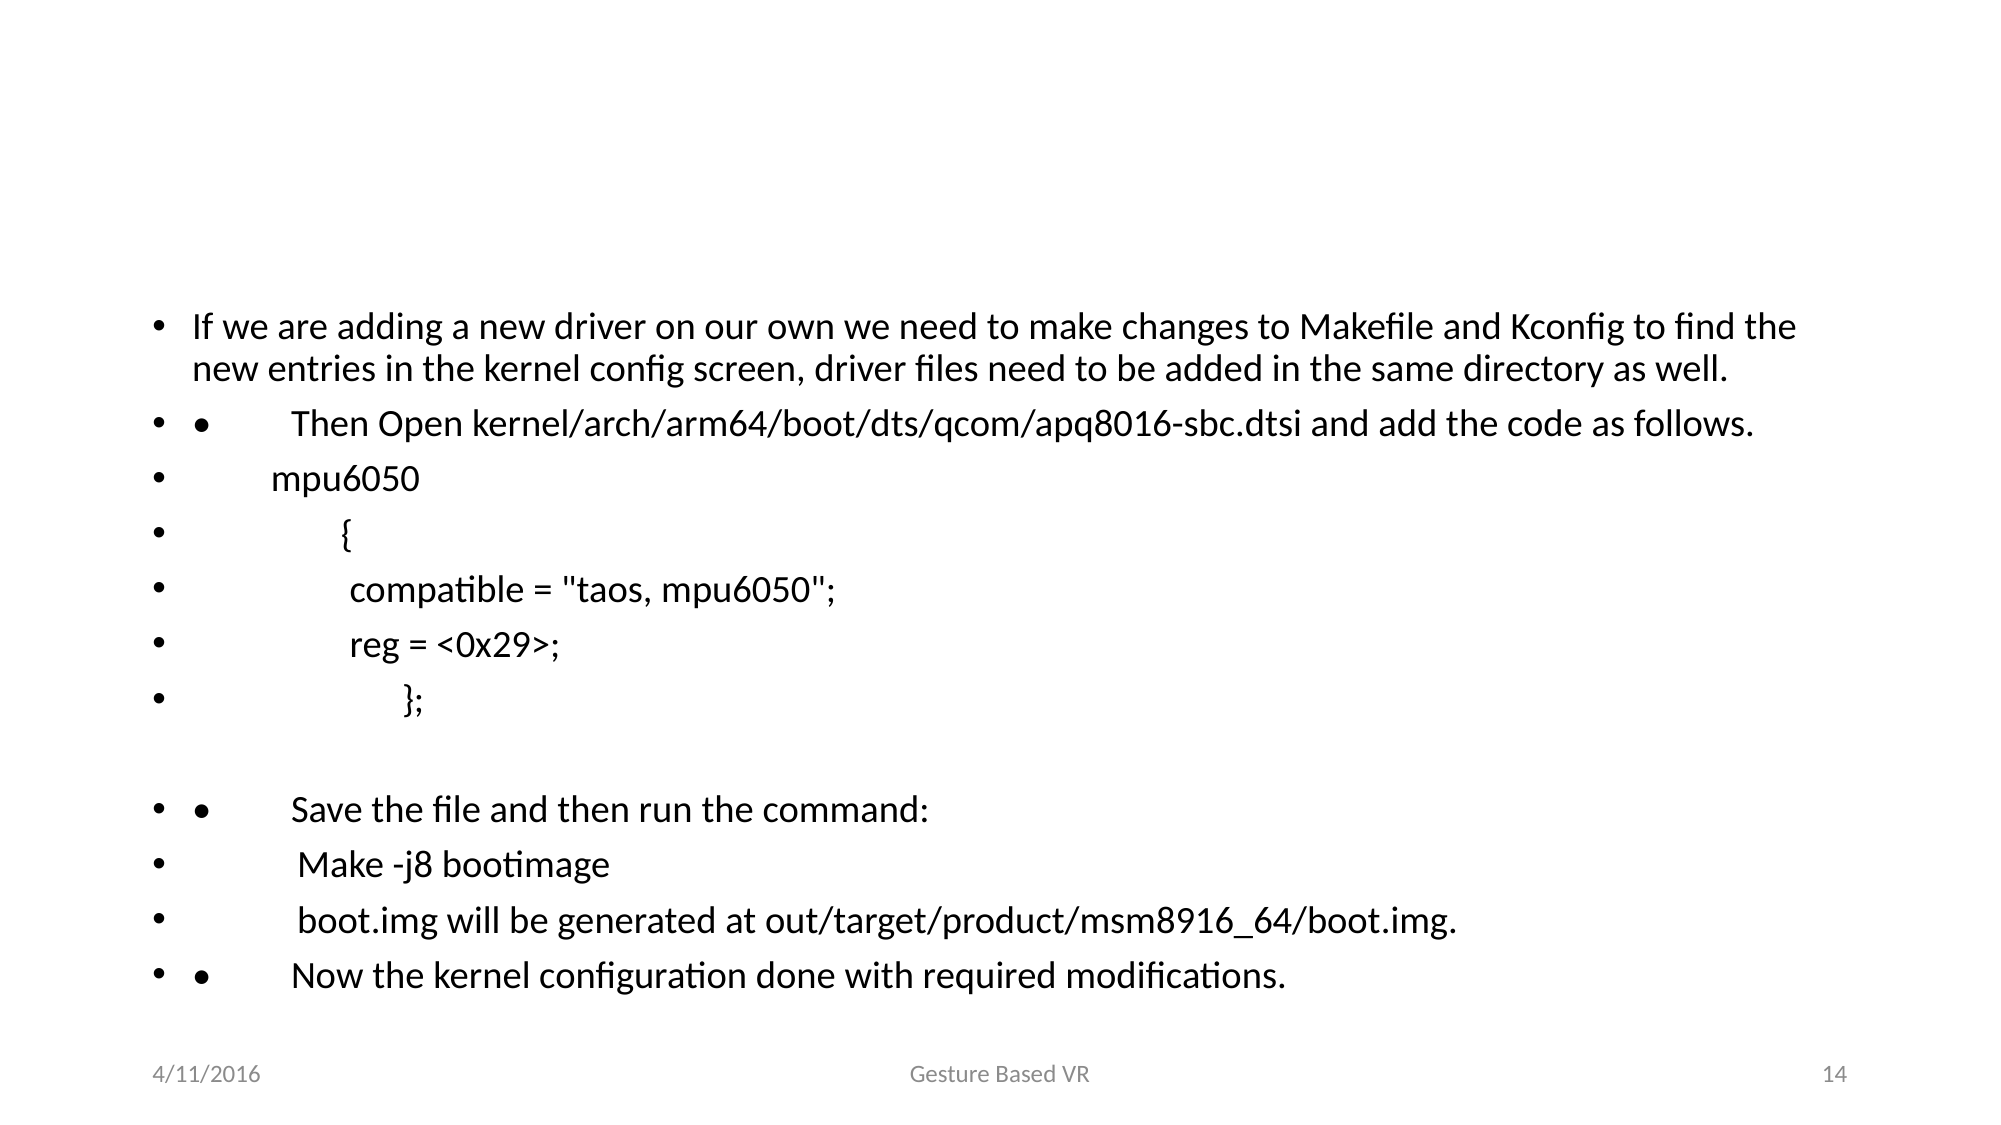

#
If we are adding a new driver on our own we need to make changes to Makefile and Kconfig to find the new entries in the kernel config screen, driver files need to be added in the same directory as well.
•	Then Open kernel/arch/arm64/boot/dts/qcom/apq8016-sbc.dtsi and add the code as follows.
         mpu6050
                 {
                  compatible = "taos, mpu6050";
                  reg = <0x29>;
                        };

•	Save the file and then run the command:
            Make -j8 bootimage
            boot.img will be generated at out/target/product/msm8916_64/boot.img.
•	Now the kernel configuration done with required modifications.

4/11/2016
Gesture Based VR
14